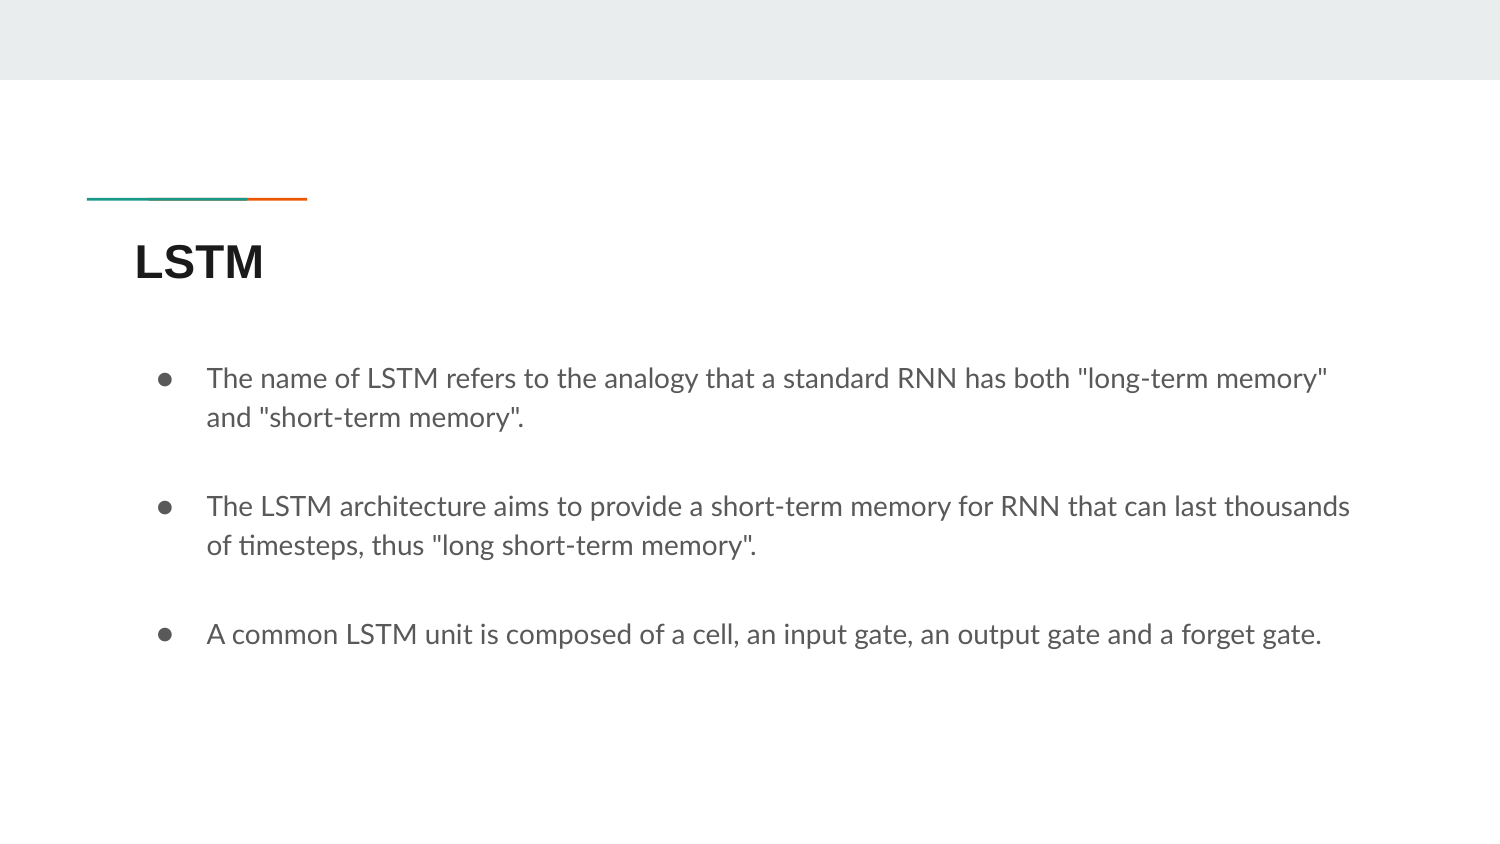

# LSTM
The name of LSTM refers to the analogy that a standard RNN has both "long-term memory" and "short-term memory".

The LSTM architecture aims to provide a short-term memory for RNN that can last thousands of timesteps, thus "long short-term memory".

A common LSTM unit is composed of a cell, an input gate, an output gate and a forget gate.